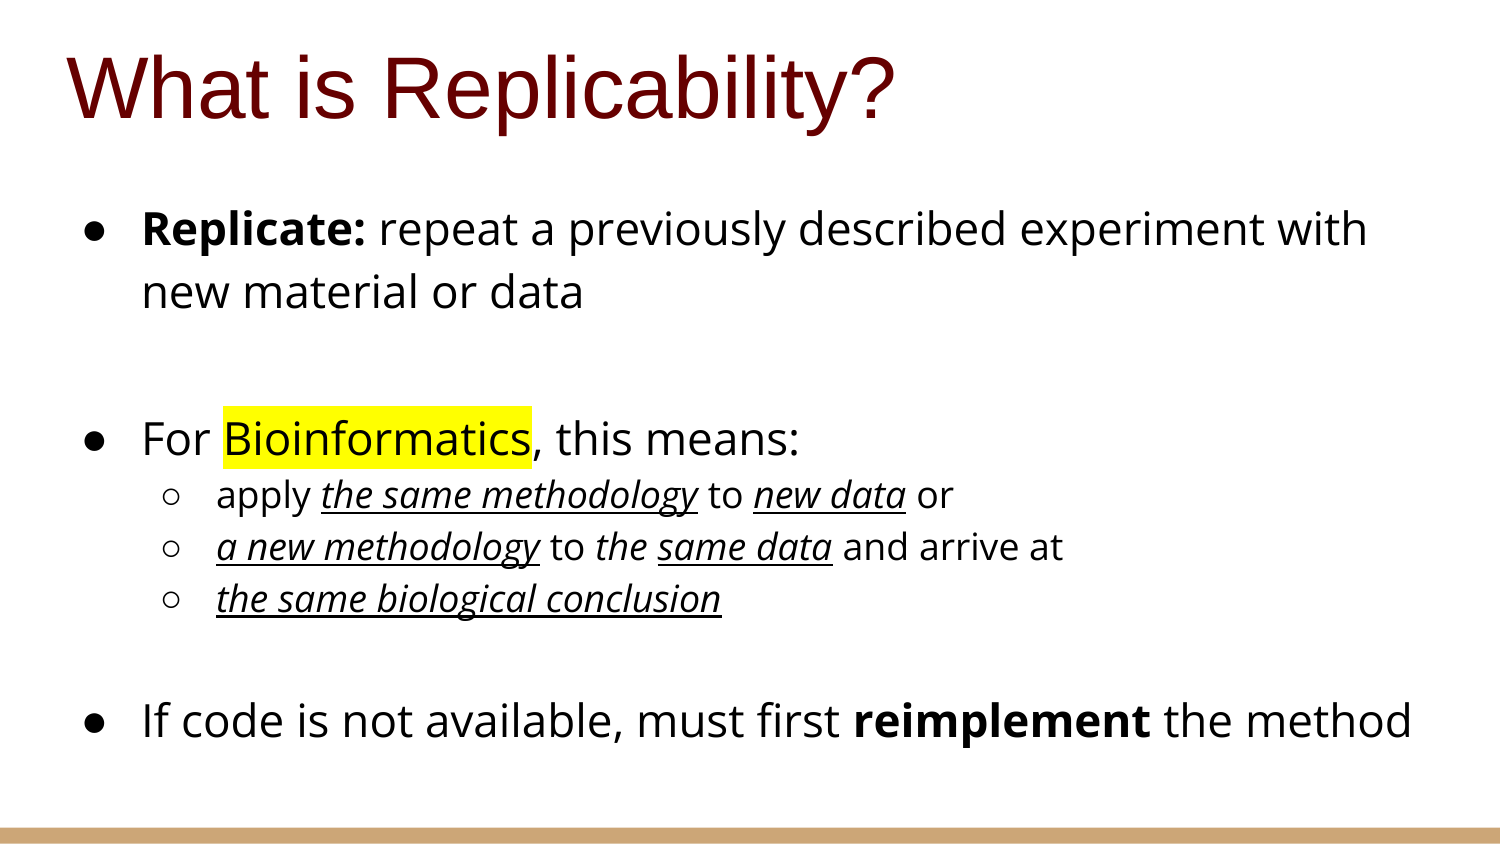

# What is Replicability?
Replicate: repeat a previously described experiment with new material or data

For Bioinformatics, this means:
apply the same methodology to new data or
a new methodology to the same data and arrive at
the same biological conclusion

If code is not available, must first reimplement the method